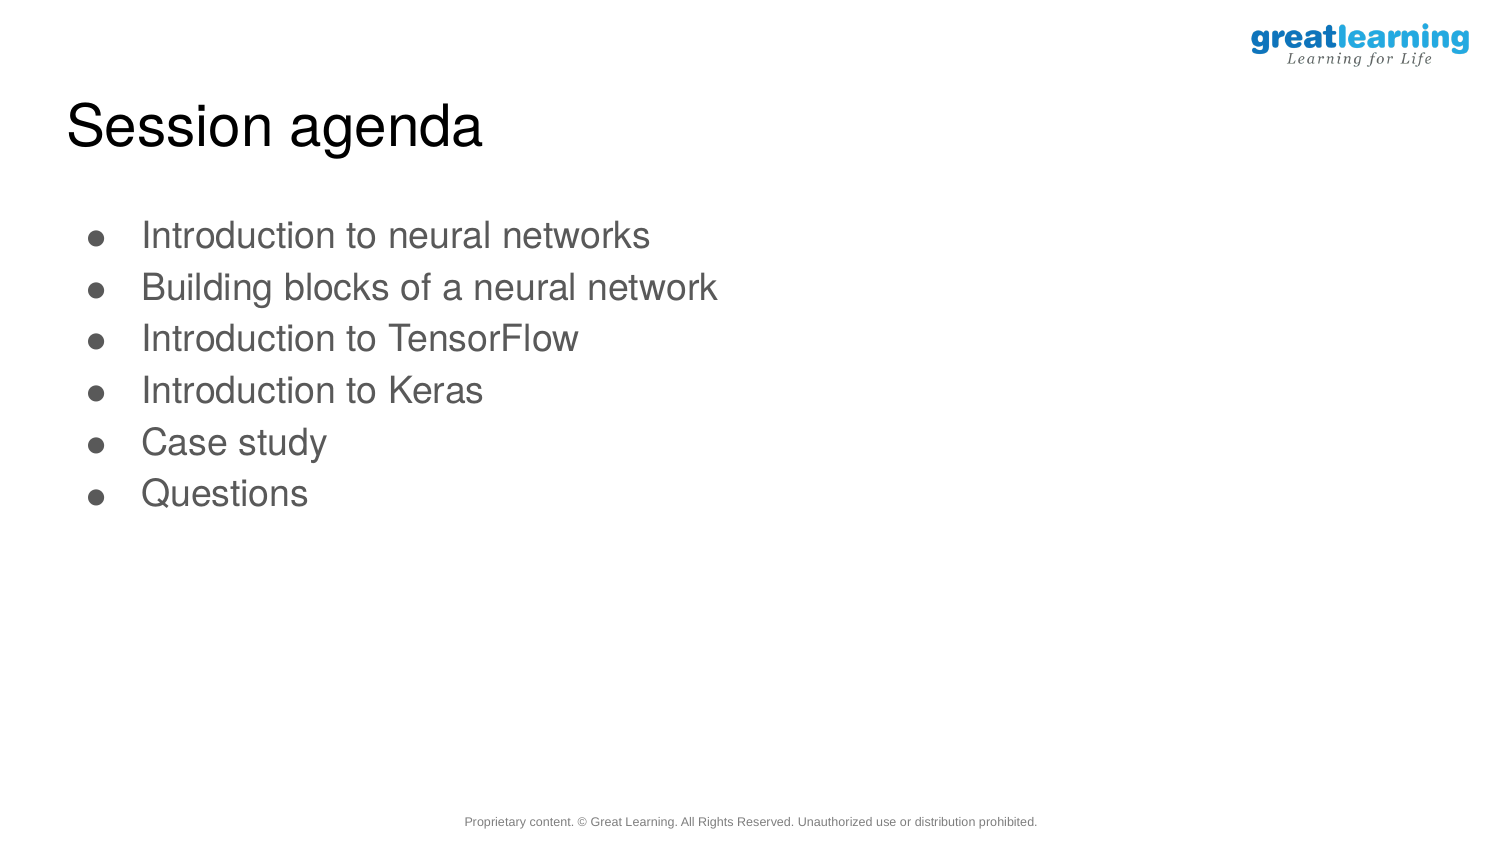

# Session agenda
Introduction to neural networks
Building blocks of a neural network
Introduction to TensorFlow
Introduction to Keras
Case study
Questions